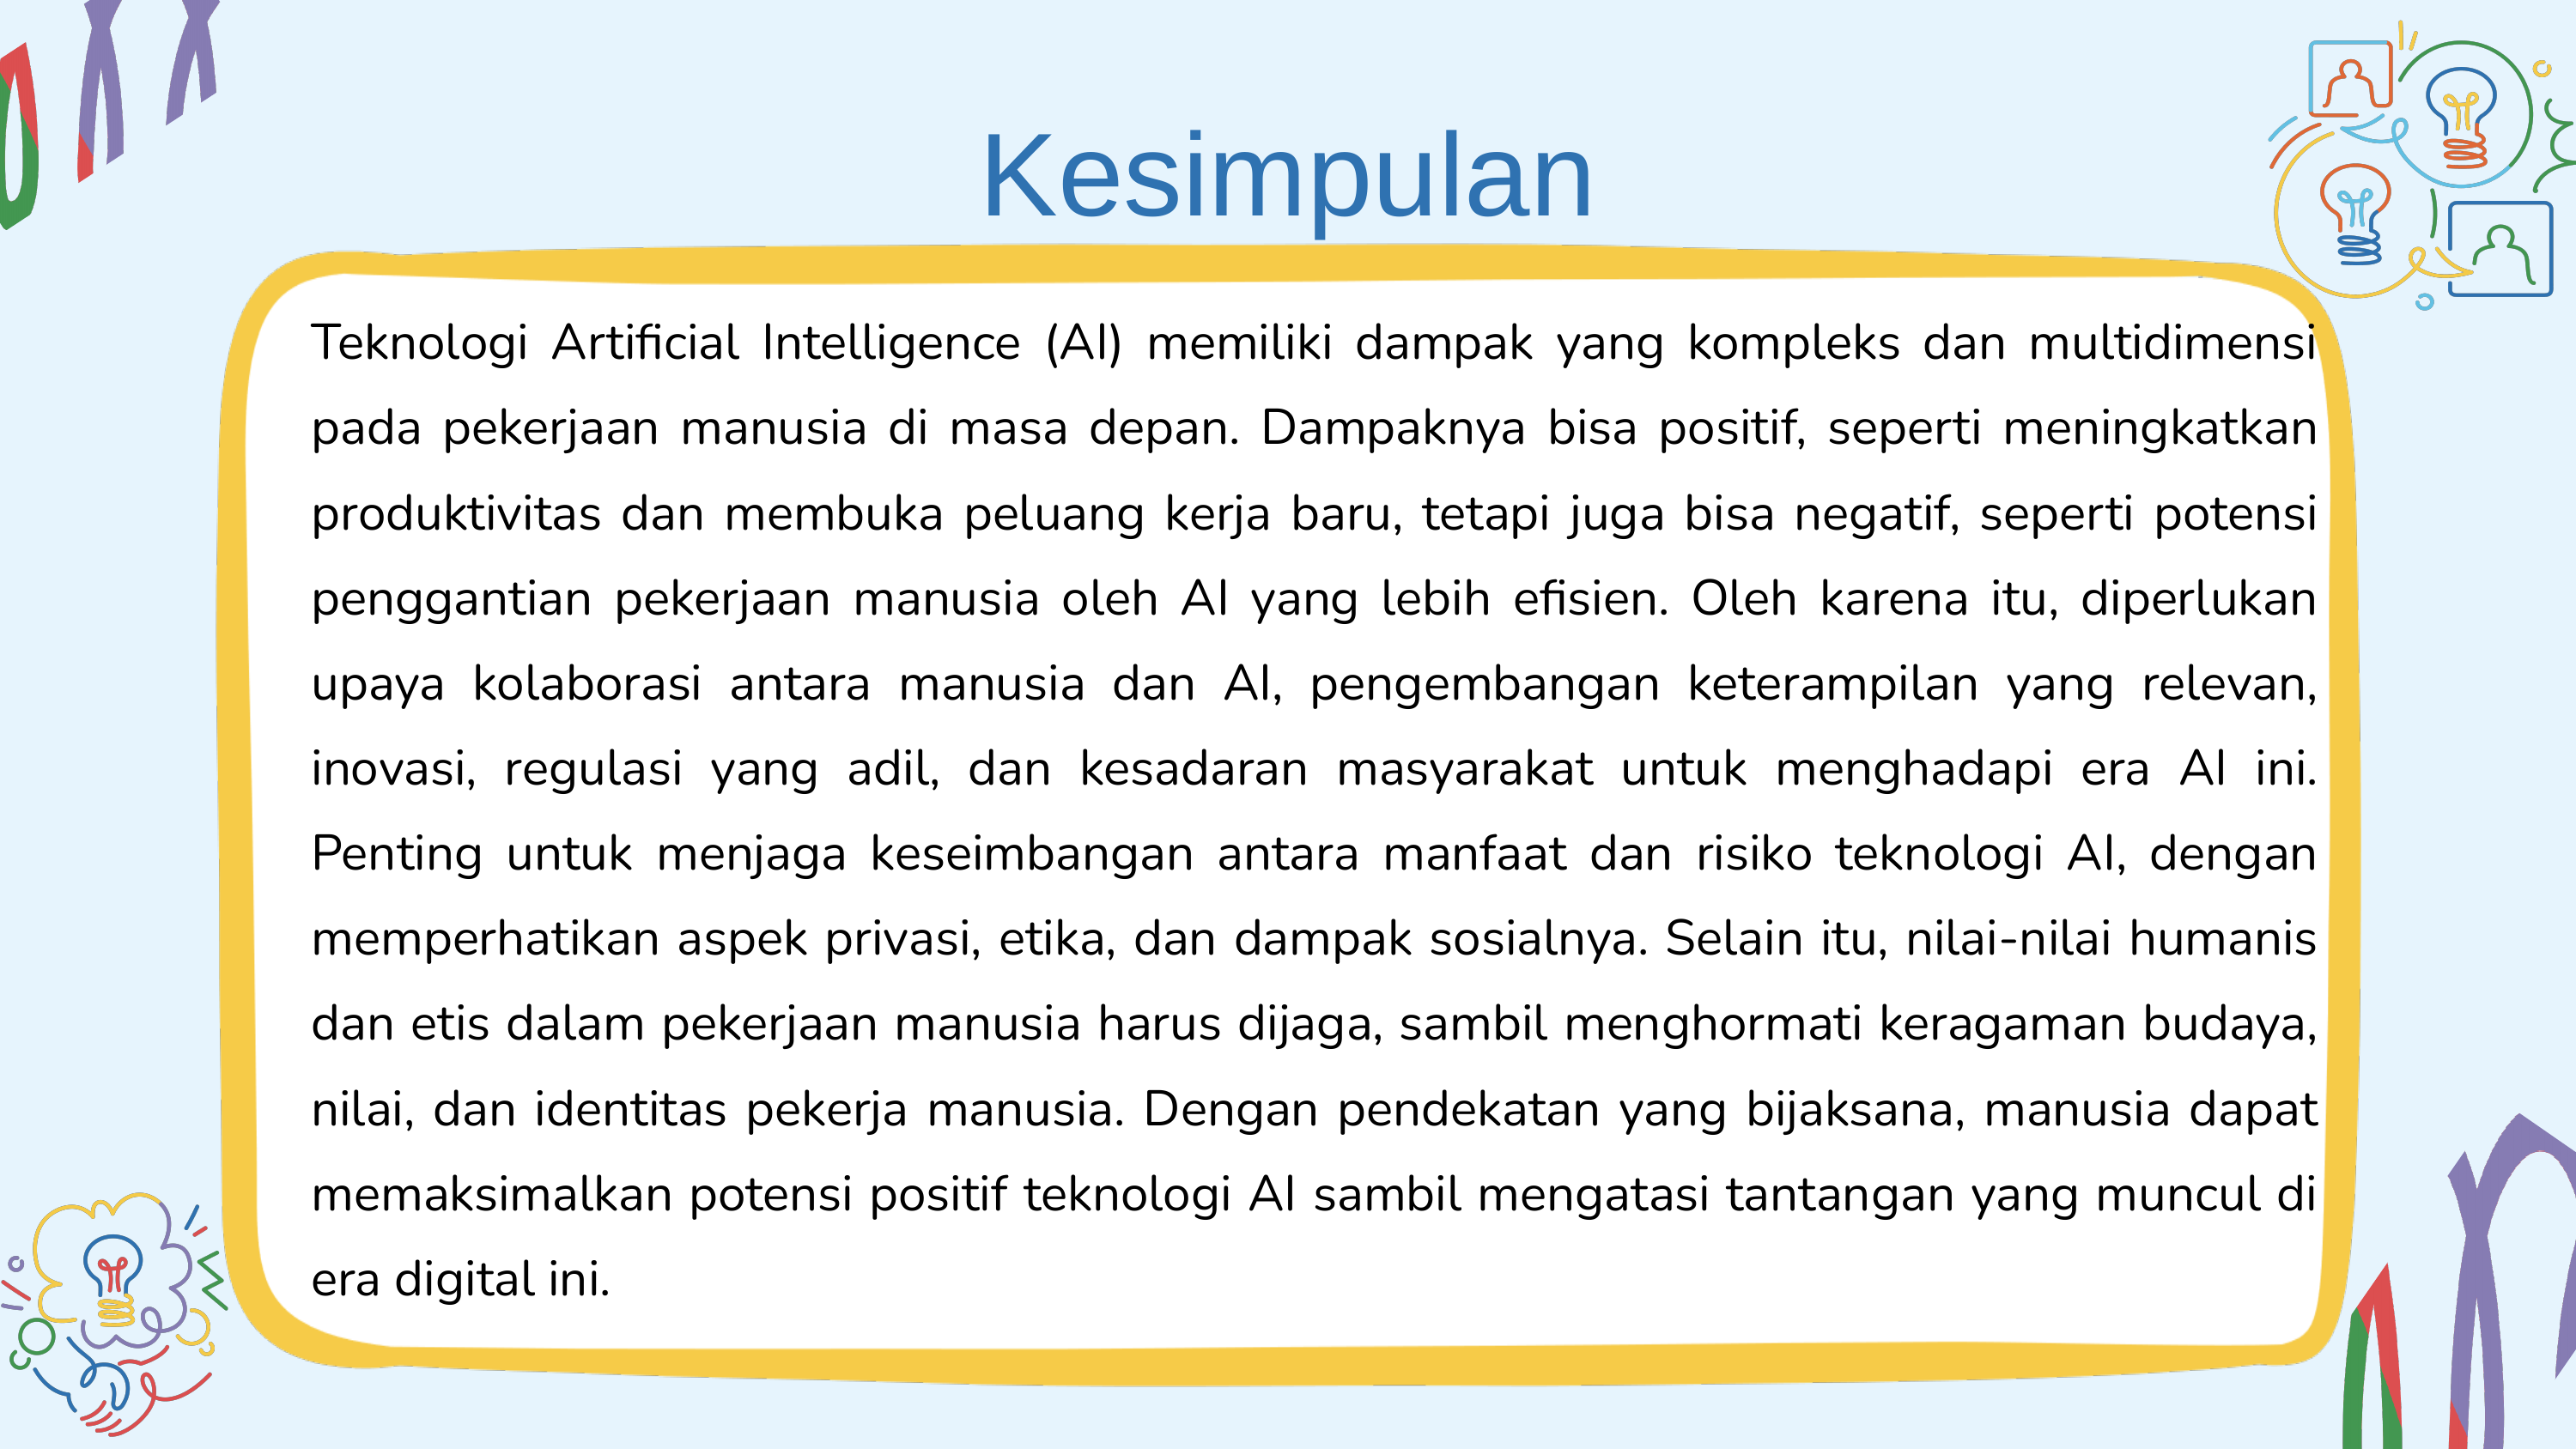

Kesimpulan

Teknologi Artificial Intelligence (AI) memiliki dampak yang kompleks dan multidimensi pada pekerjaan manusia di masa depan. Dampaknya bisa positif, seperti meningkatkan produktivitas dan membuka peluang kerja baru, tetapi juga bisa negatif, seperti potensi penggantian pekerjaan manusia oleh AI yang lebih efisien. Oleh karena itu, diperlukan upaya kolaborasi antara manusia dan AI, pengembangan keterampilan yang relevan, inovasi, regulasi yang adil, dan kesadaran masyarakat untuk menghadapi era AI ini. Penting untuk menjaga keseimbangan antara manfaat dan risiko teknologi AI, dengan memperhatikan aspek privasi, etika, dan dampak sosialnya. Selain itu, nilai-nilai humanis dan etis dalam pekerjaan manusia harus dijaga, sambil menghormati keragaman budaya, nilai, dan identitas pekerja manusia. Dengan pendekatan yang bijaksana, manusia dapat memaksimalkan potensi positif teknologi AI sambil mengatasi tantangan yang muncul di era digital ini.